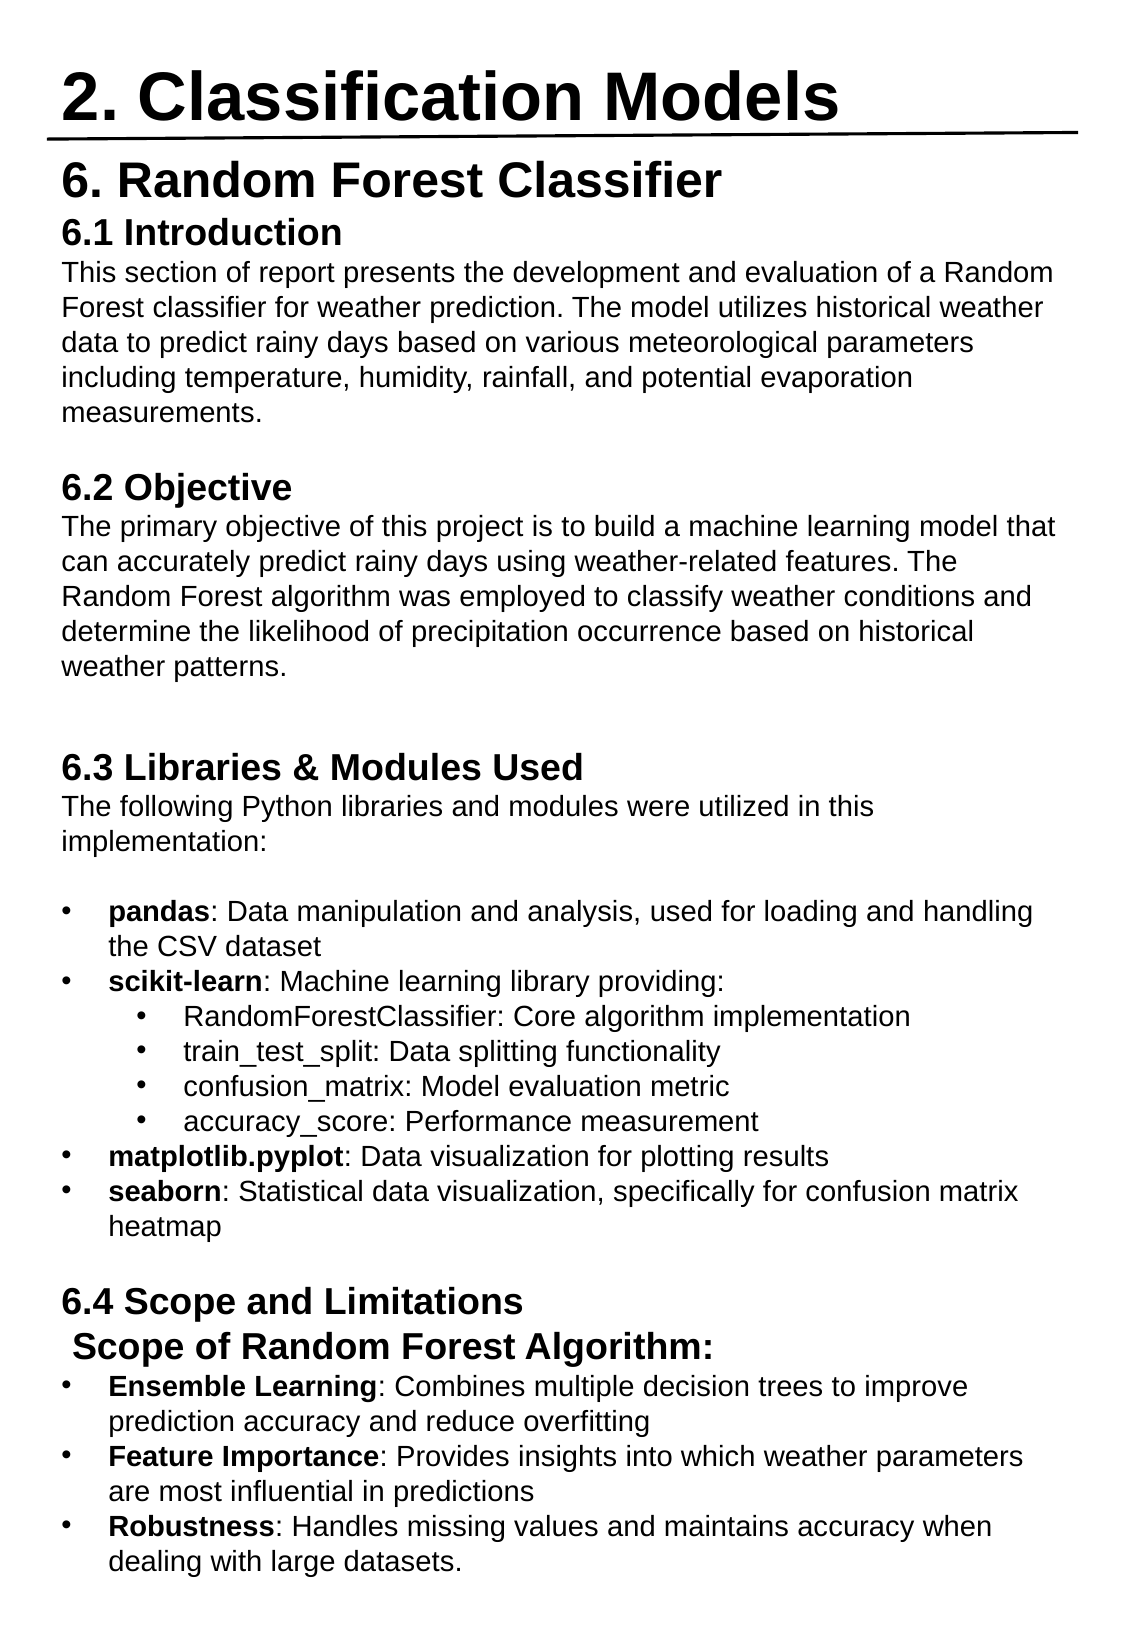

# 2. Classification Models
6. Random Forest Classifier
6.1 Introduction
This section of report presents the development and evaluation of a Random Forest classifier for weather prediction. The model utilizes historical weather data to predict rainy days based on various meteorological parameters including temperature, humidity, rainfall, and potential evaporation measurements.

6.2 Objective
The primary objective of this project is to build a machine learning model that can accurately predict rainy days using weather-related features. The Random Forest algorithm was employed to classify weather conditions and determine the likelihood of precipitation occurrence based on historical weather patterns.

6.3 Libraries & Modules Used
The following Python libraries and modules were utilized in this implementation:

pandas: Data manipulation and analysis, used for loading and handling the CSV dataset
scikit-learn: Machine learning library providing:
RandomForestClassifier: Core algorithm implementation
train_test_split: Data splitting functionality
confusion_matrix: Model evaluation metric
accuracy_score: Performance measurement
matplotlib.pyplot: Data visualization for plotting results
seaborn: Statistical data visualization, specifically for confusion matrix heatmap

6.4 Scope and Limitations
 Scope of Random Forest Algorithm:
Ensemble Learning: Combines multiple decision trees to improve prediction accuracy and reduce overfitting
Feature Importance: Provides insights into which weather parameters are most influential in predictions
Robustness: Handles missing values and maintains accuracy when dealing with large datasets.